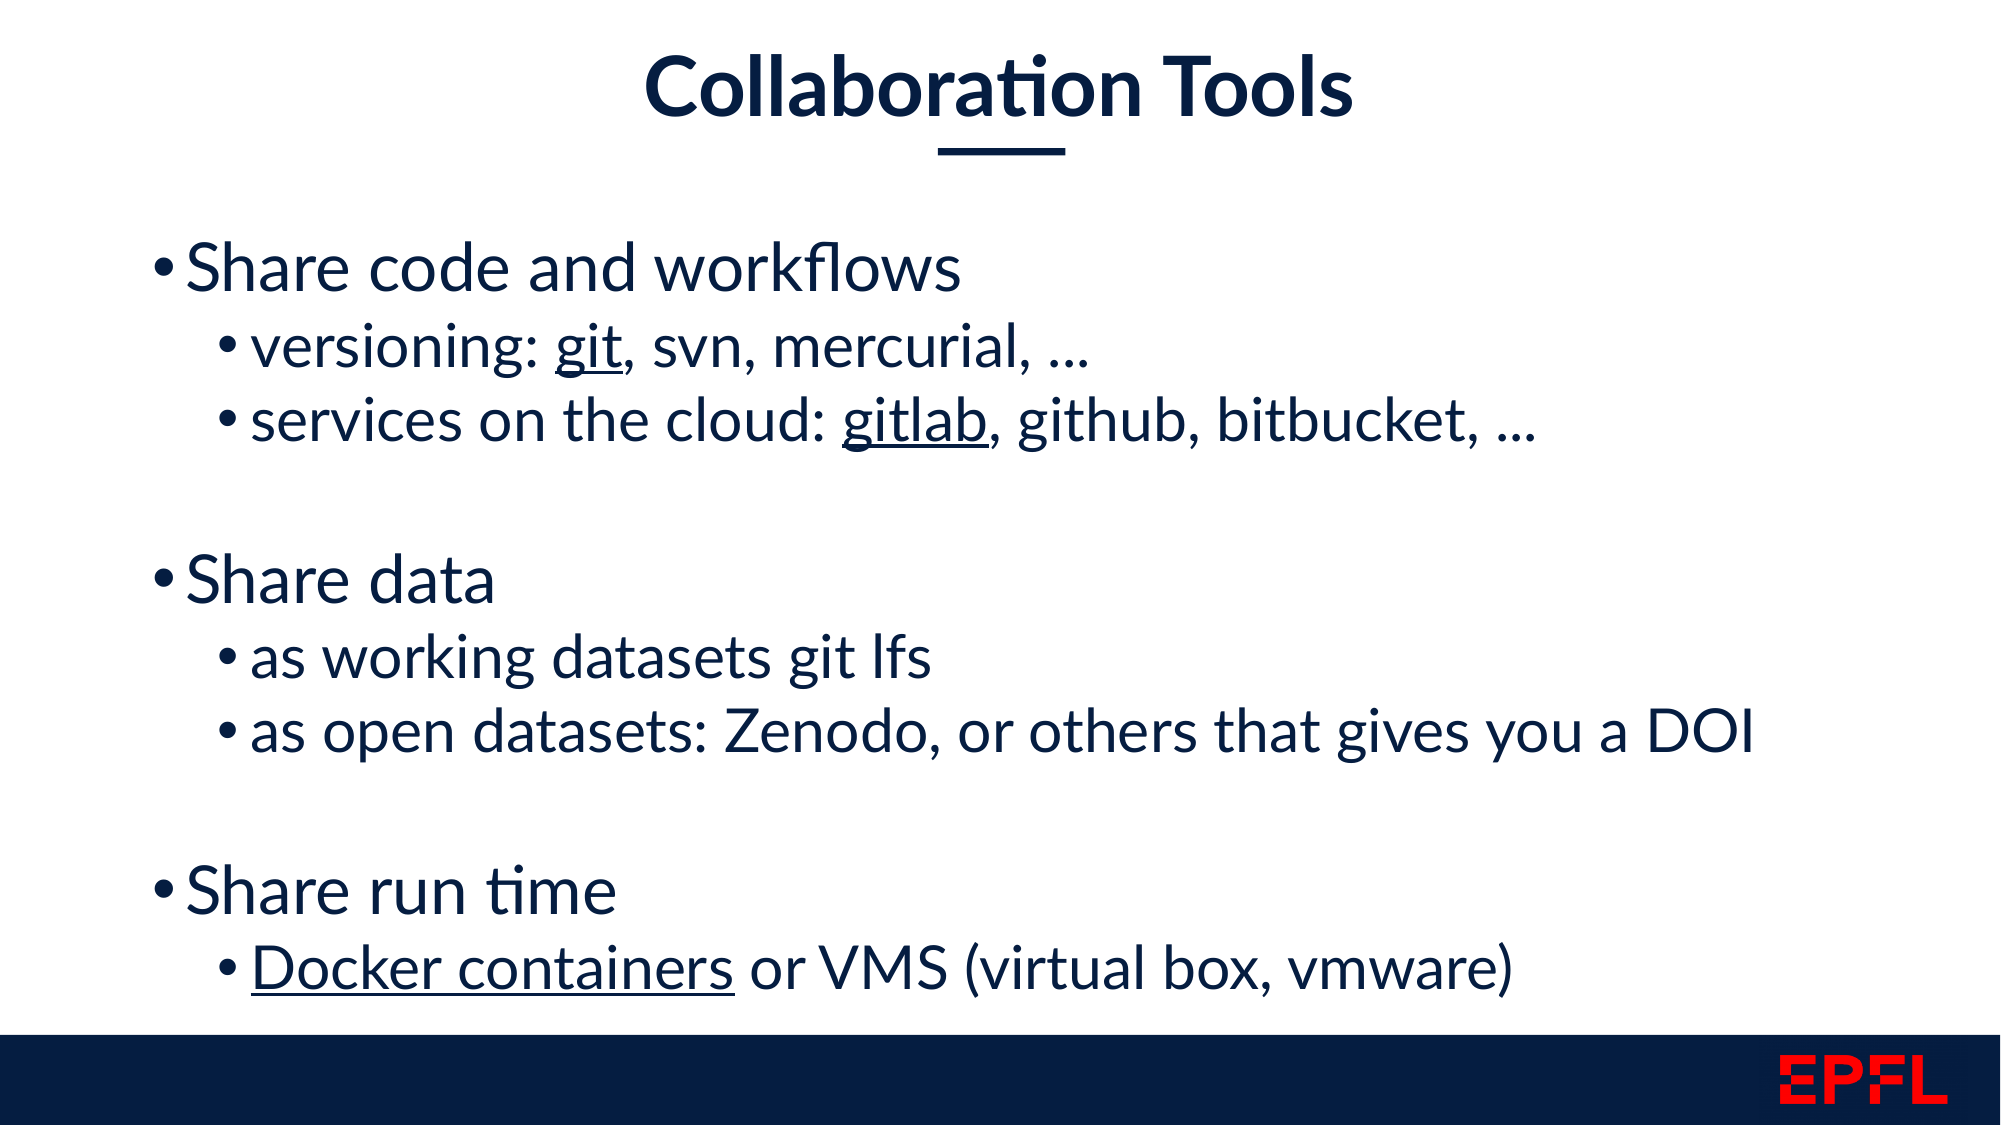

Collaboration Tools

Share code and workflows
versioning: git, svn, mercurial, ...
services on the cloud: gitlab, github, bitbucket, ...

Share data
as working datasets git lfs
as open datasets: Zenodo, or others that gives you a DOI

Share run time
Docker containers or VMS (virtual box, vmware)